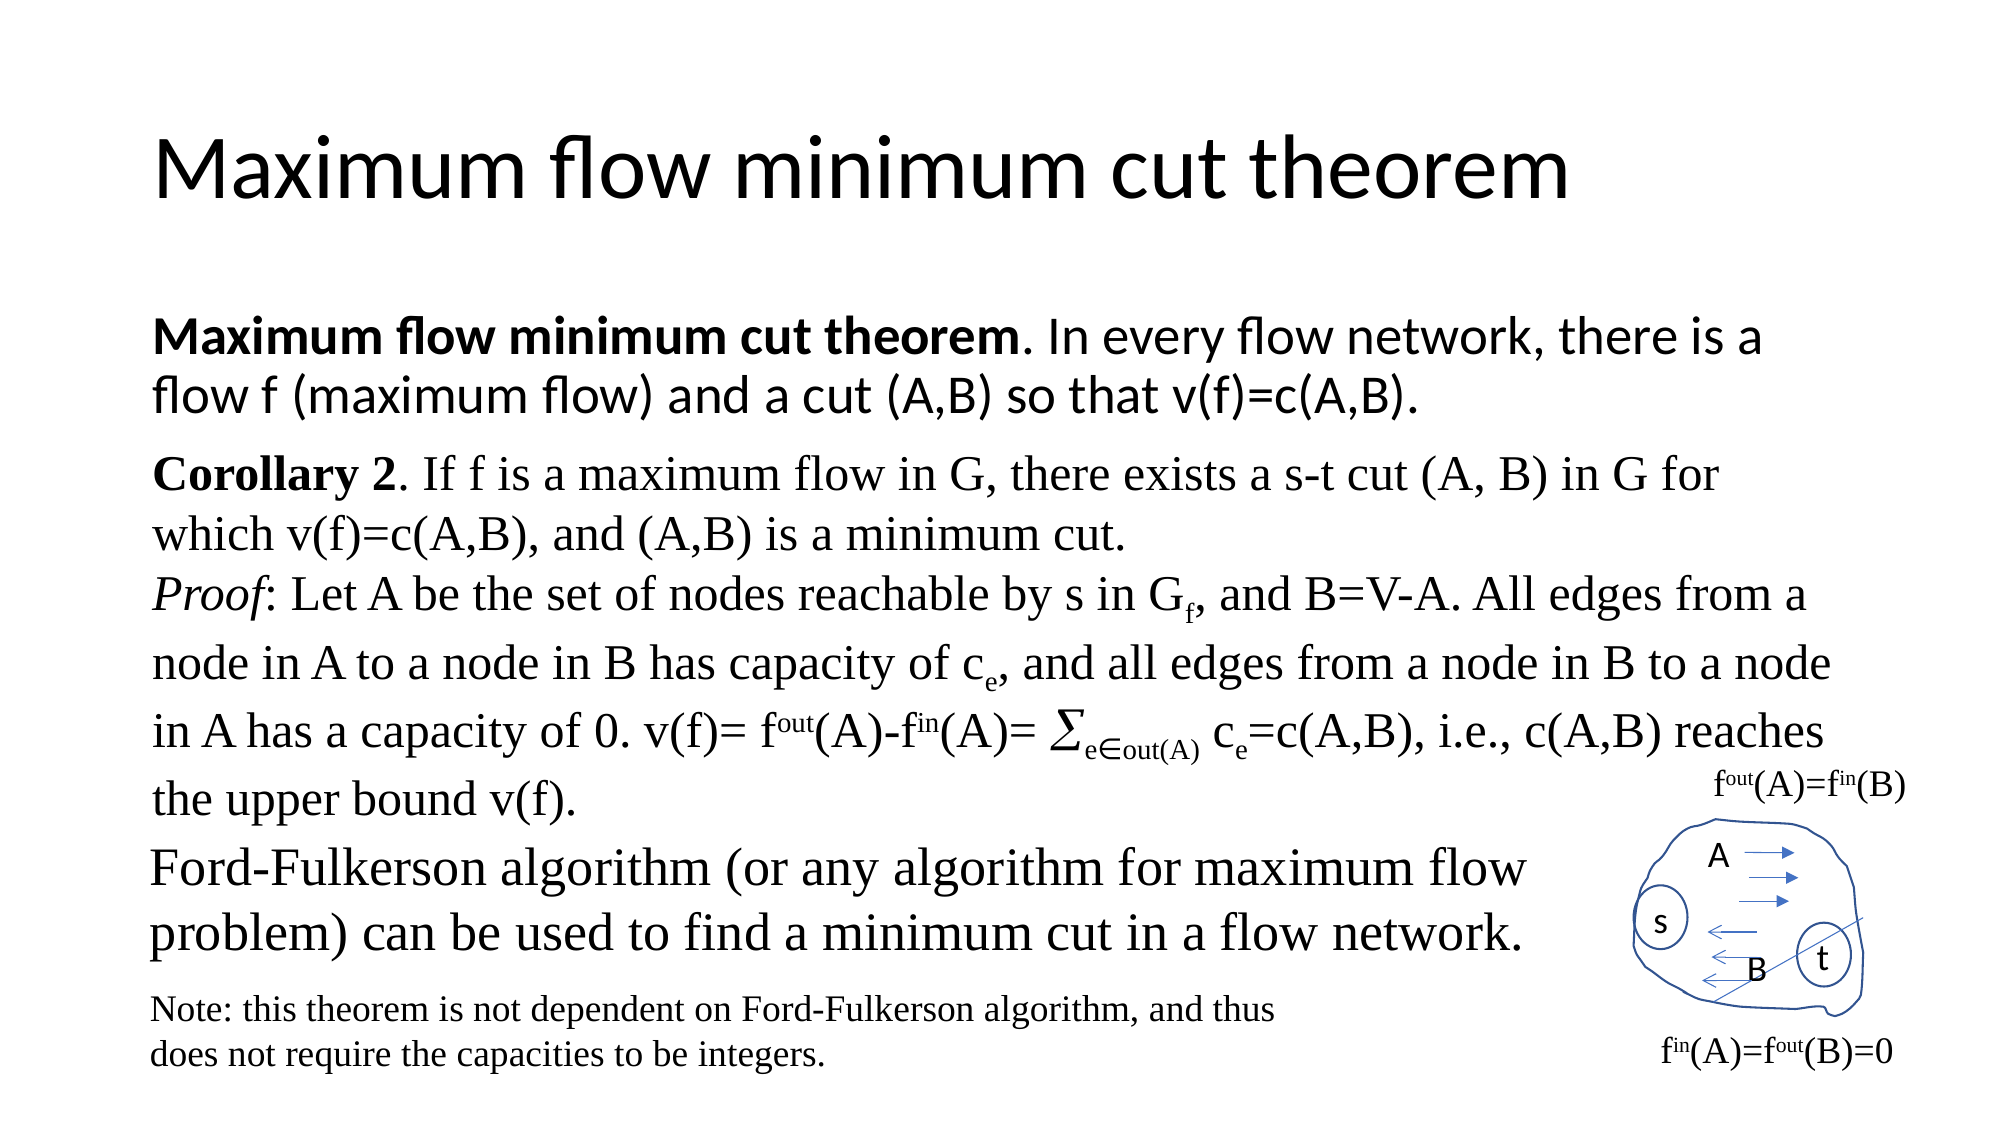

# Maximum flow minimum cut theorem
Maximum flow minimum cut theorem. In every flow network, there is a flow f (maximum flow) and a cut (A,B) so that v(f)=c(A,B).

Corollary 2. If f is a maximum flow in G, there exists a s-t cut (A, B) in G for which v(f)=c(A,B), and (A,B) is a minimum cut.
Proof: Let A be the set of nodes reachable by s in Gf, and B=V-A. All edges from a node in A to a node in B has capacity of ce, and all edges from a node in B to a node in A has a capacity of 0. v(f)= fout(A)-fin(A)= ∑e∈out(A) ce=c(A,B), i.e., c(A,B) reaches the upper bound v(f).
fout(A)=fin(B)

A
Ford-Fulkerson algorithm (or any algorithm for maximum flow problem) can be used to find a minimum cut in a flow network.

s

t
B
Note: this theorem is not dependent on Ford-Fulkerson algorithm, and thus does not require the capacities to be integers.
fin(A)=fout(B)=0